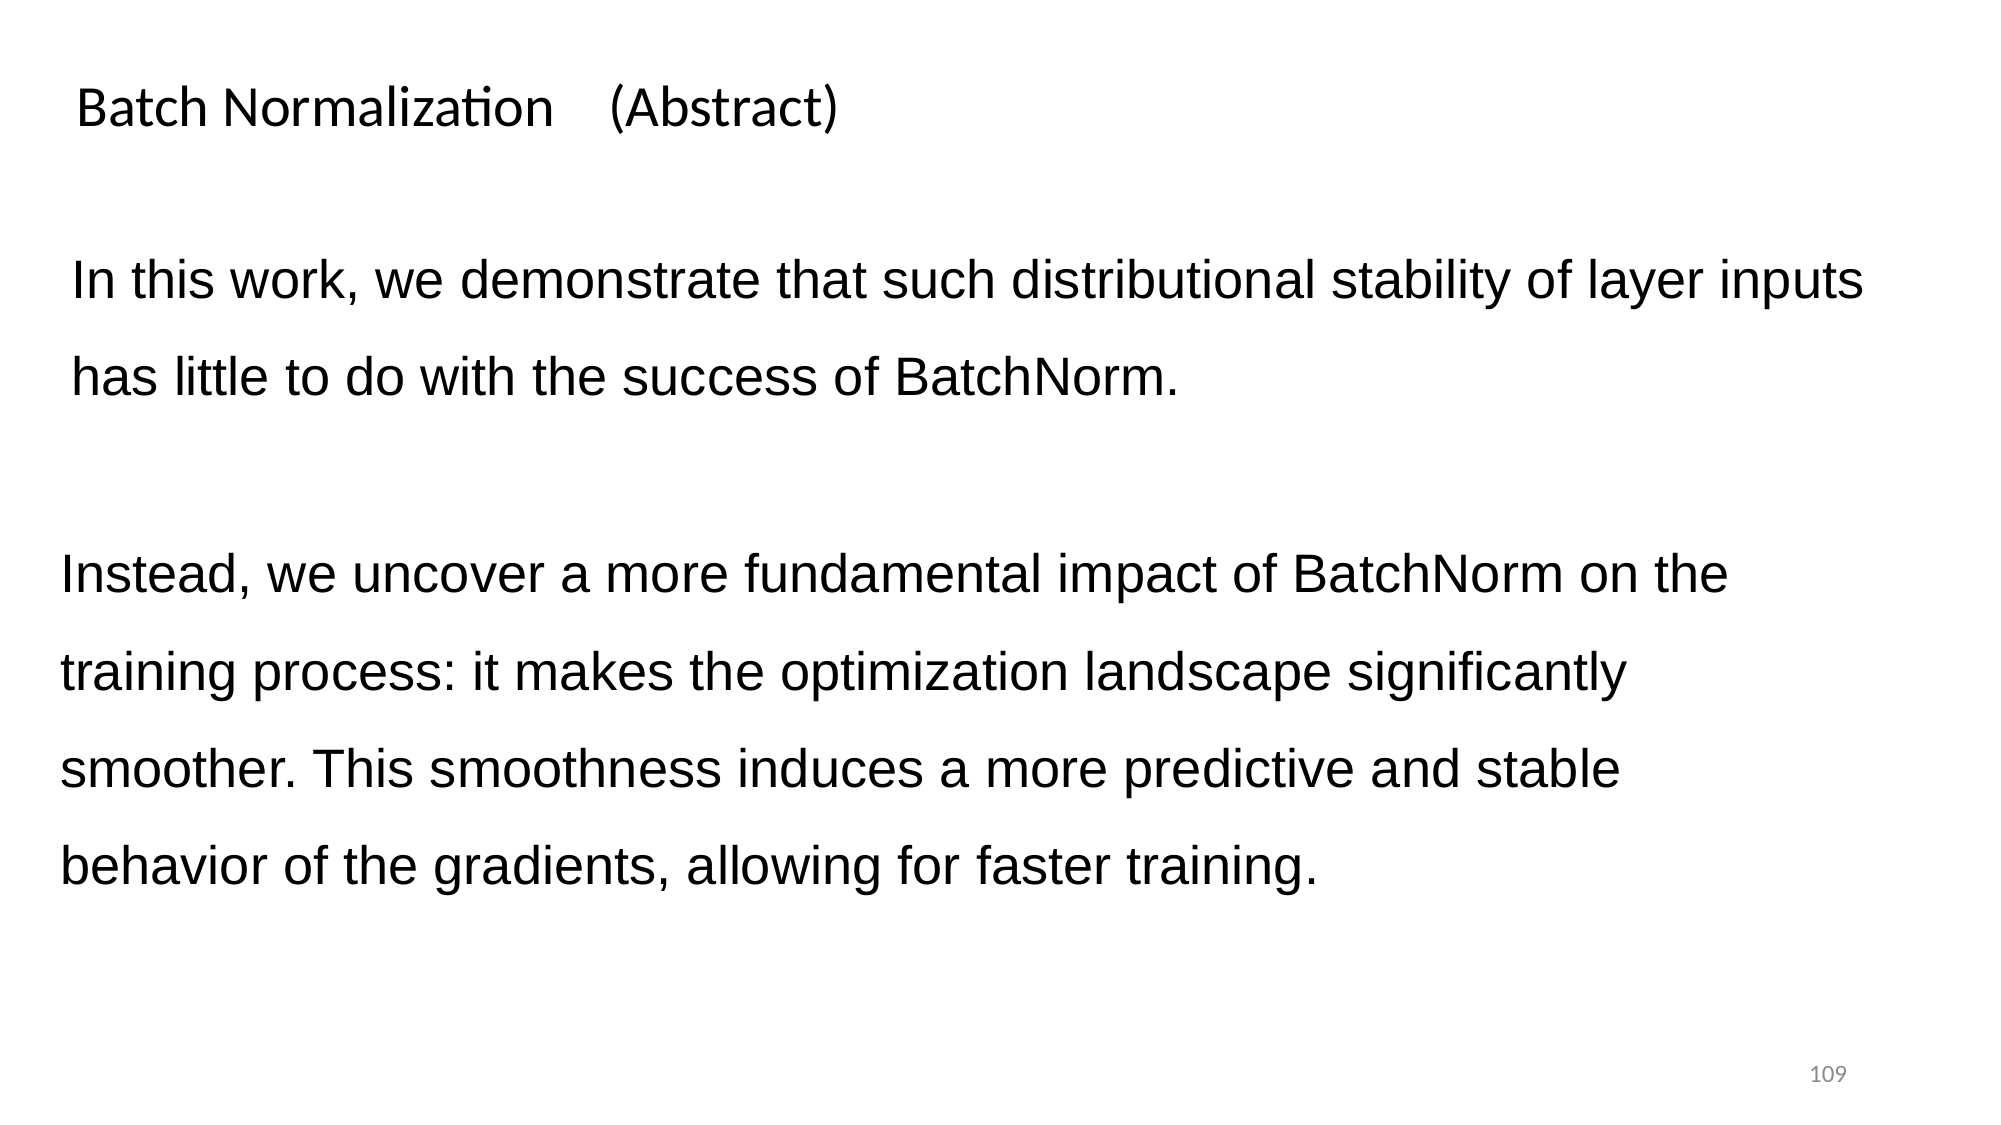

Batch Normalization    (Abstract)
In this work, we demonstrate that such distributional stability of layer inputs has little to do with the success of BatchNorm.
Instead, we uncover a more fundamental impact of BatchNorm on the training process: it makes the optimization landscape significantly smoother. This smoothness induces a more predictive and stable behavior of the gradients, allowing for faster training.
109